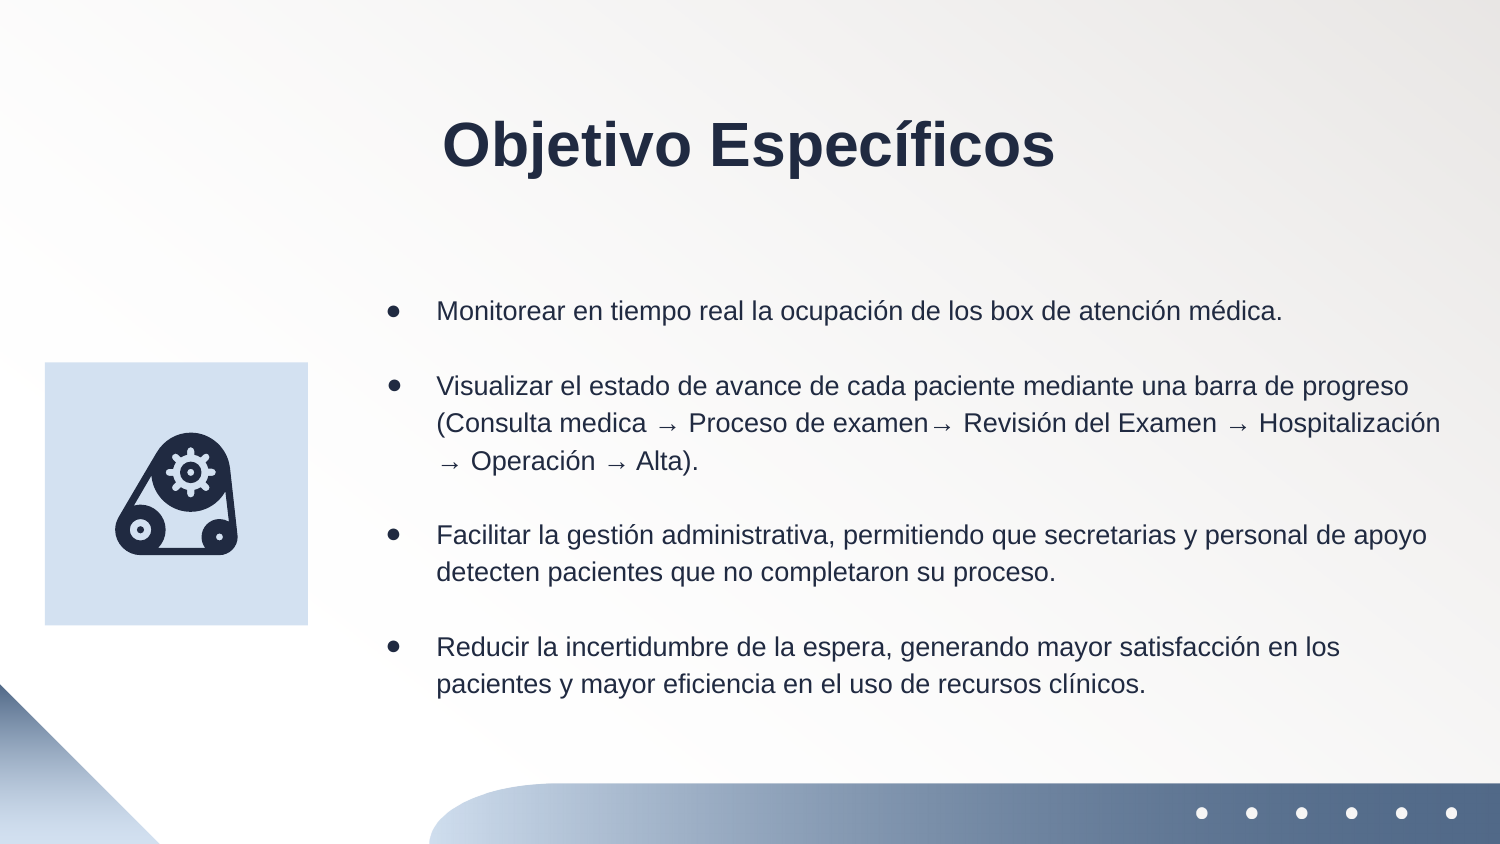

# Objetivo Específicos
Monitorear en tiempo real la ocupación de los box de atención médica.

Visualizar el estado de avance de cada paciente mediante una barra de progreso (Consulta medica → Proceso de examen→ Revisión del Examen → Hospitalización → Operación → Alta).

Facilitar la gestión administrativa, permitiendo que secretarias y personal de apoyo detecten pacientes que no completaron su proceso.

Reducir la incertidumbre de la espera, generando mayor satisfacción en los pacientes y mayor eficiencia en el uso de recursos clínicos.